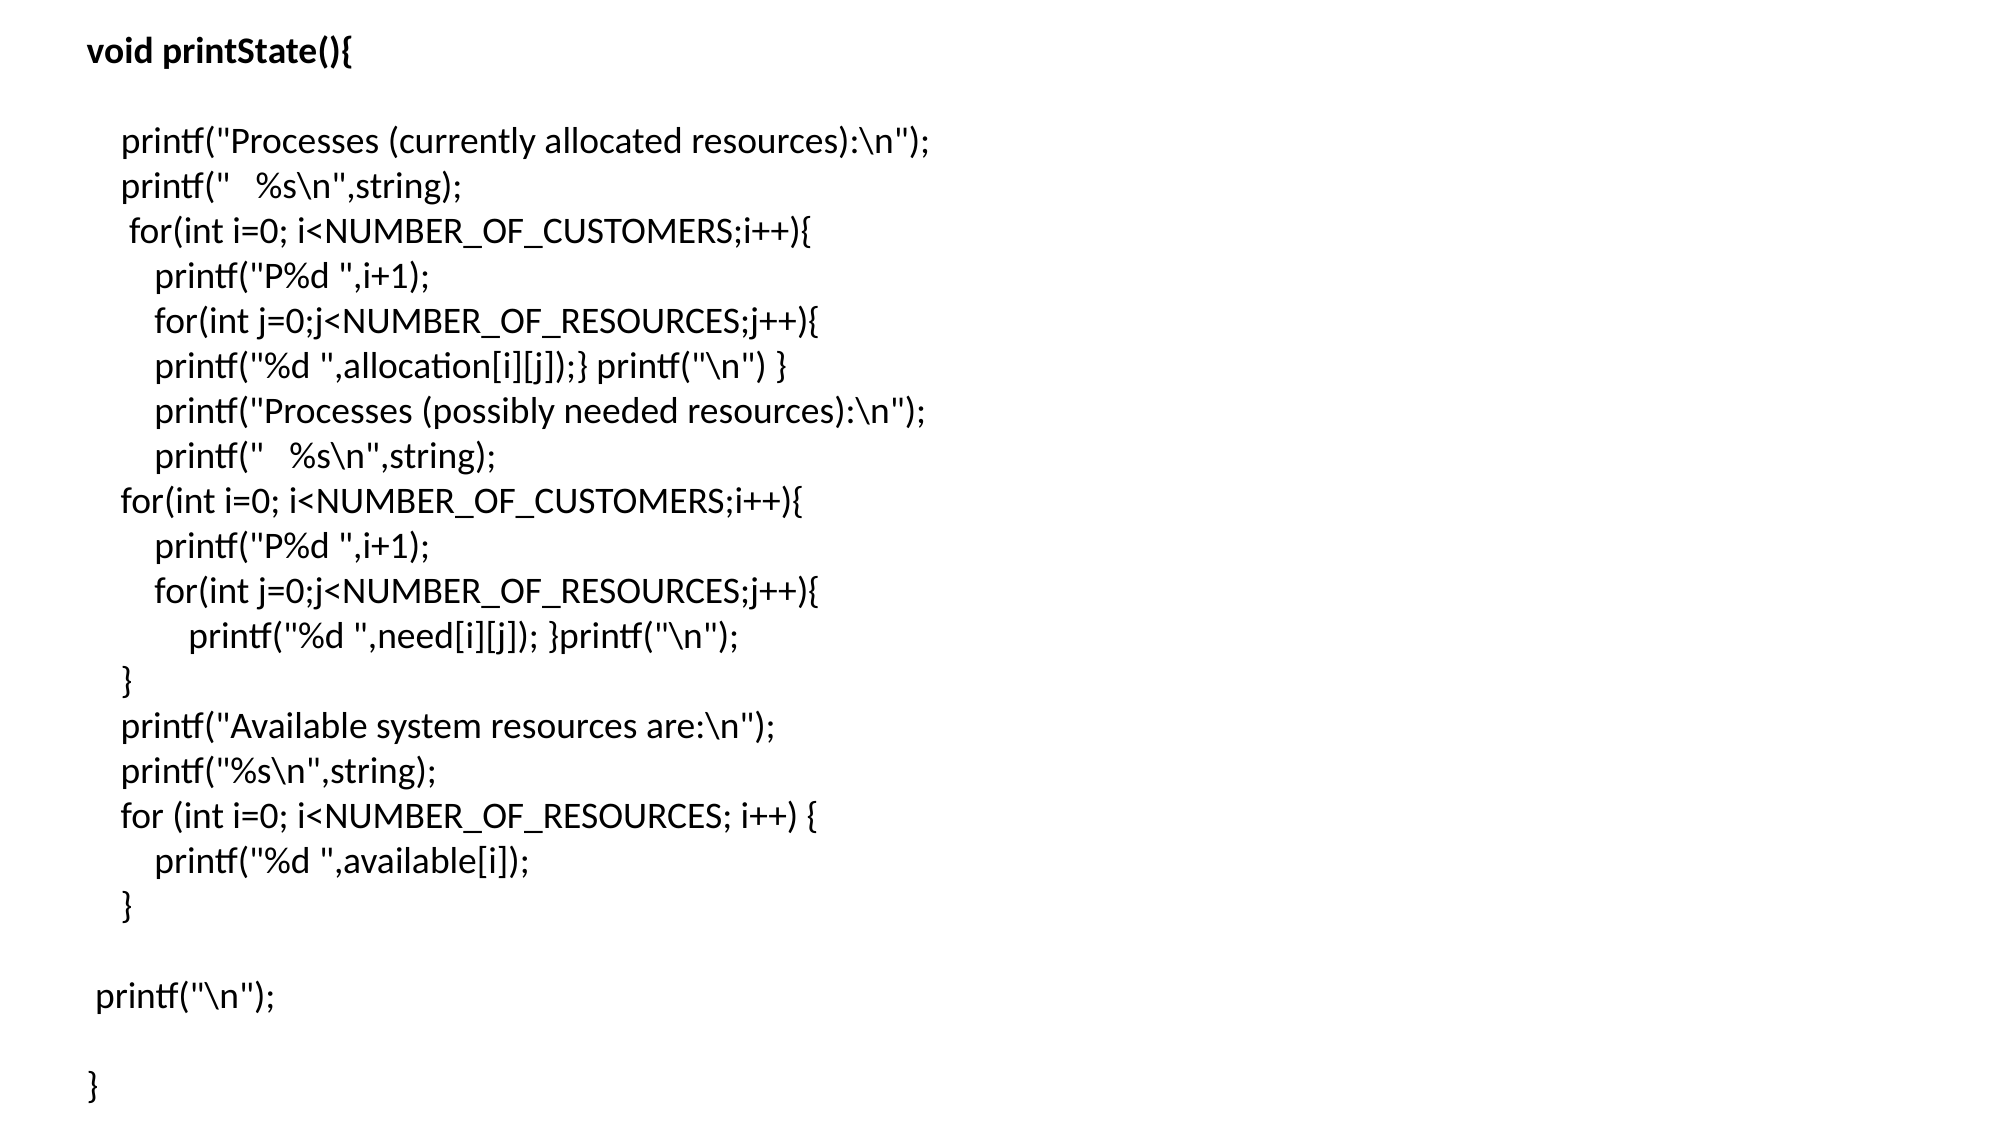

void printState(){
    printf("Processes (currently allocated resources):\n");
    printf("   %s\n",string);
     for(int i=0; i<NUMBER_OF_CUSTOMERS;i++){
        printf("P%d ",i+1);
        for(int j=0;j<NUMBER_OF_RESOURCES;j++){
        printf("%d ",allocation[i][j]);} printf("\n") }
        printf("Processes (possibly needed resources):\n");
        printf("   %s\n",string);
    for(int i=0; i<NUMBER_OF_CUSTOMERS;i++){
        printf("P%d ",i+1);
        for(int j=0;j<NUMBER_OF_RESOURCES;j++){
            printf("%d ",need[i][j]); }printf("\n");
    }
    printf("Available system resources are:\n");
    printf("%s\n",string);
    for (int i=0; i<NUMBER_OF_RESOURCES; i++) {
        printf("%d ",available[i]);
    }
 printf("\n");
}